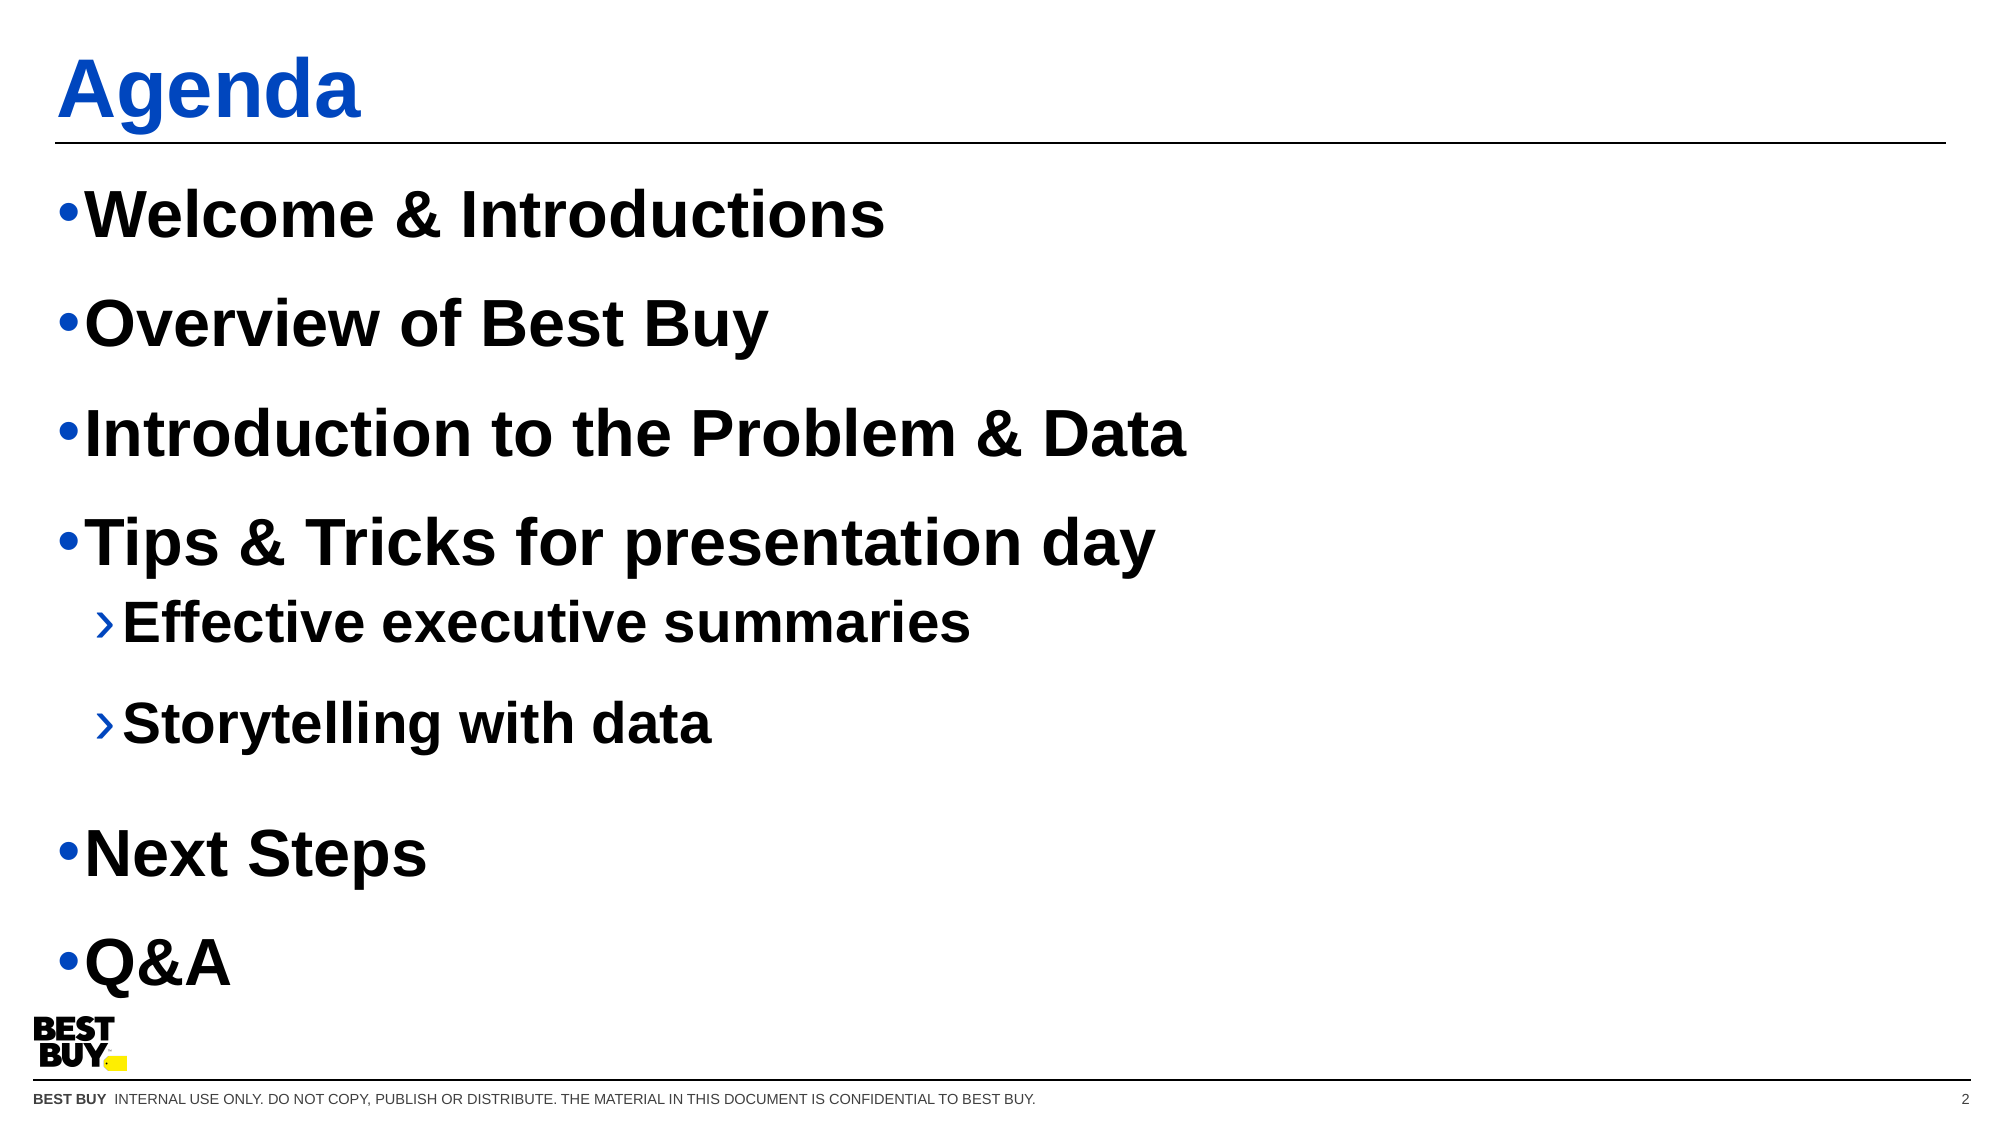

# Agenda
Welcome & Introductions
Overview of Best Buy
Introduction to the Problem & Data
Tips & Tricks for presentation day
Effective executive summaries
Storytelling with data
Next Steps
Q&A
2